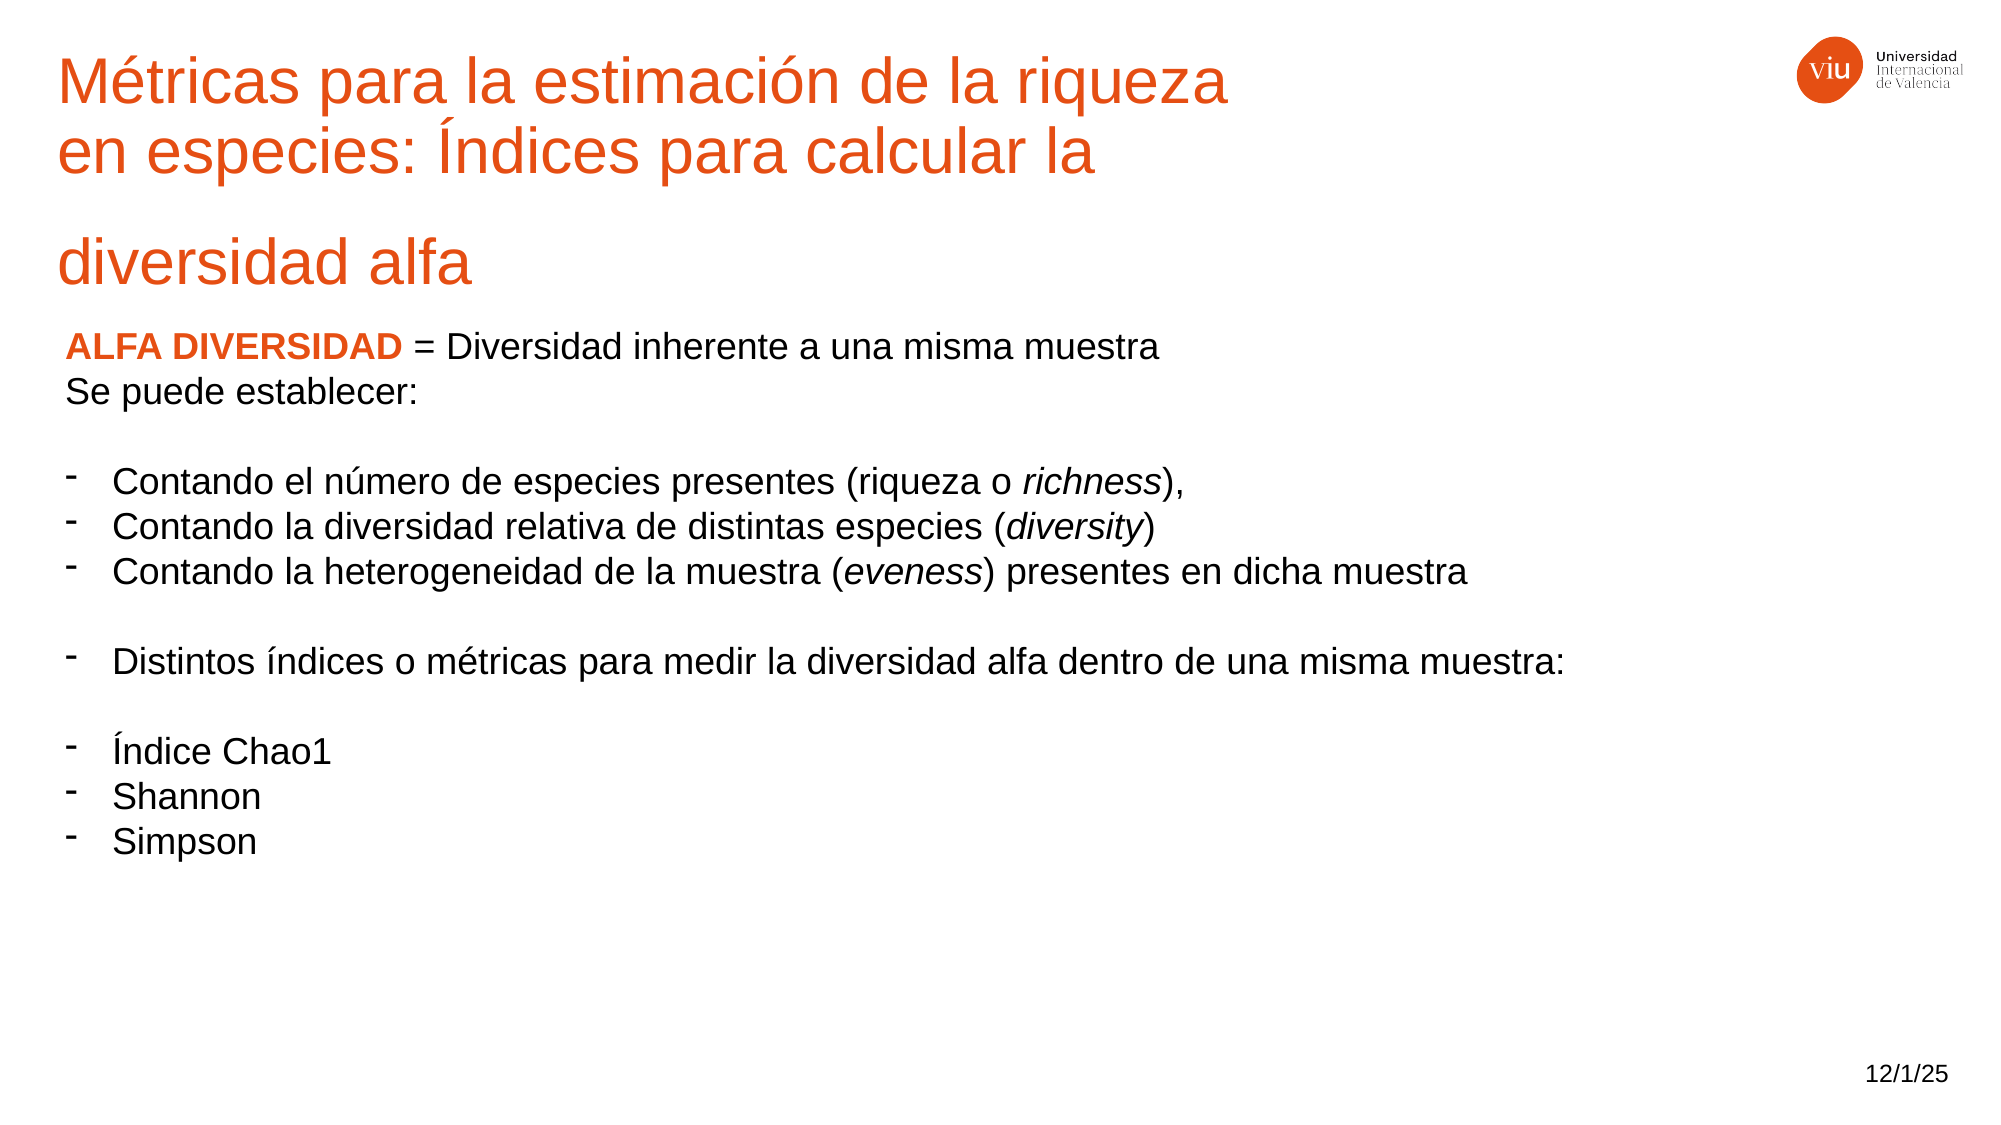

Métricas para la estimación de la riqueza en especies: Índices para calcular la diversidad alfa

ALFA DIVERSIDAD = Diversidad inherente a una misma muestra
Se puede establecer:

Contando el número de especies presentes (riqueza o richness),
Contando la diversidad relativa de distintas especies (diversity)
Contando la heterogeneidad de la muestra (eveness) presentes en dicha muestra

Distintos índices o métricas para medir la diversidad alfa dentro de una misma muestra:

Índice Chao1
Shannon
Simpson